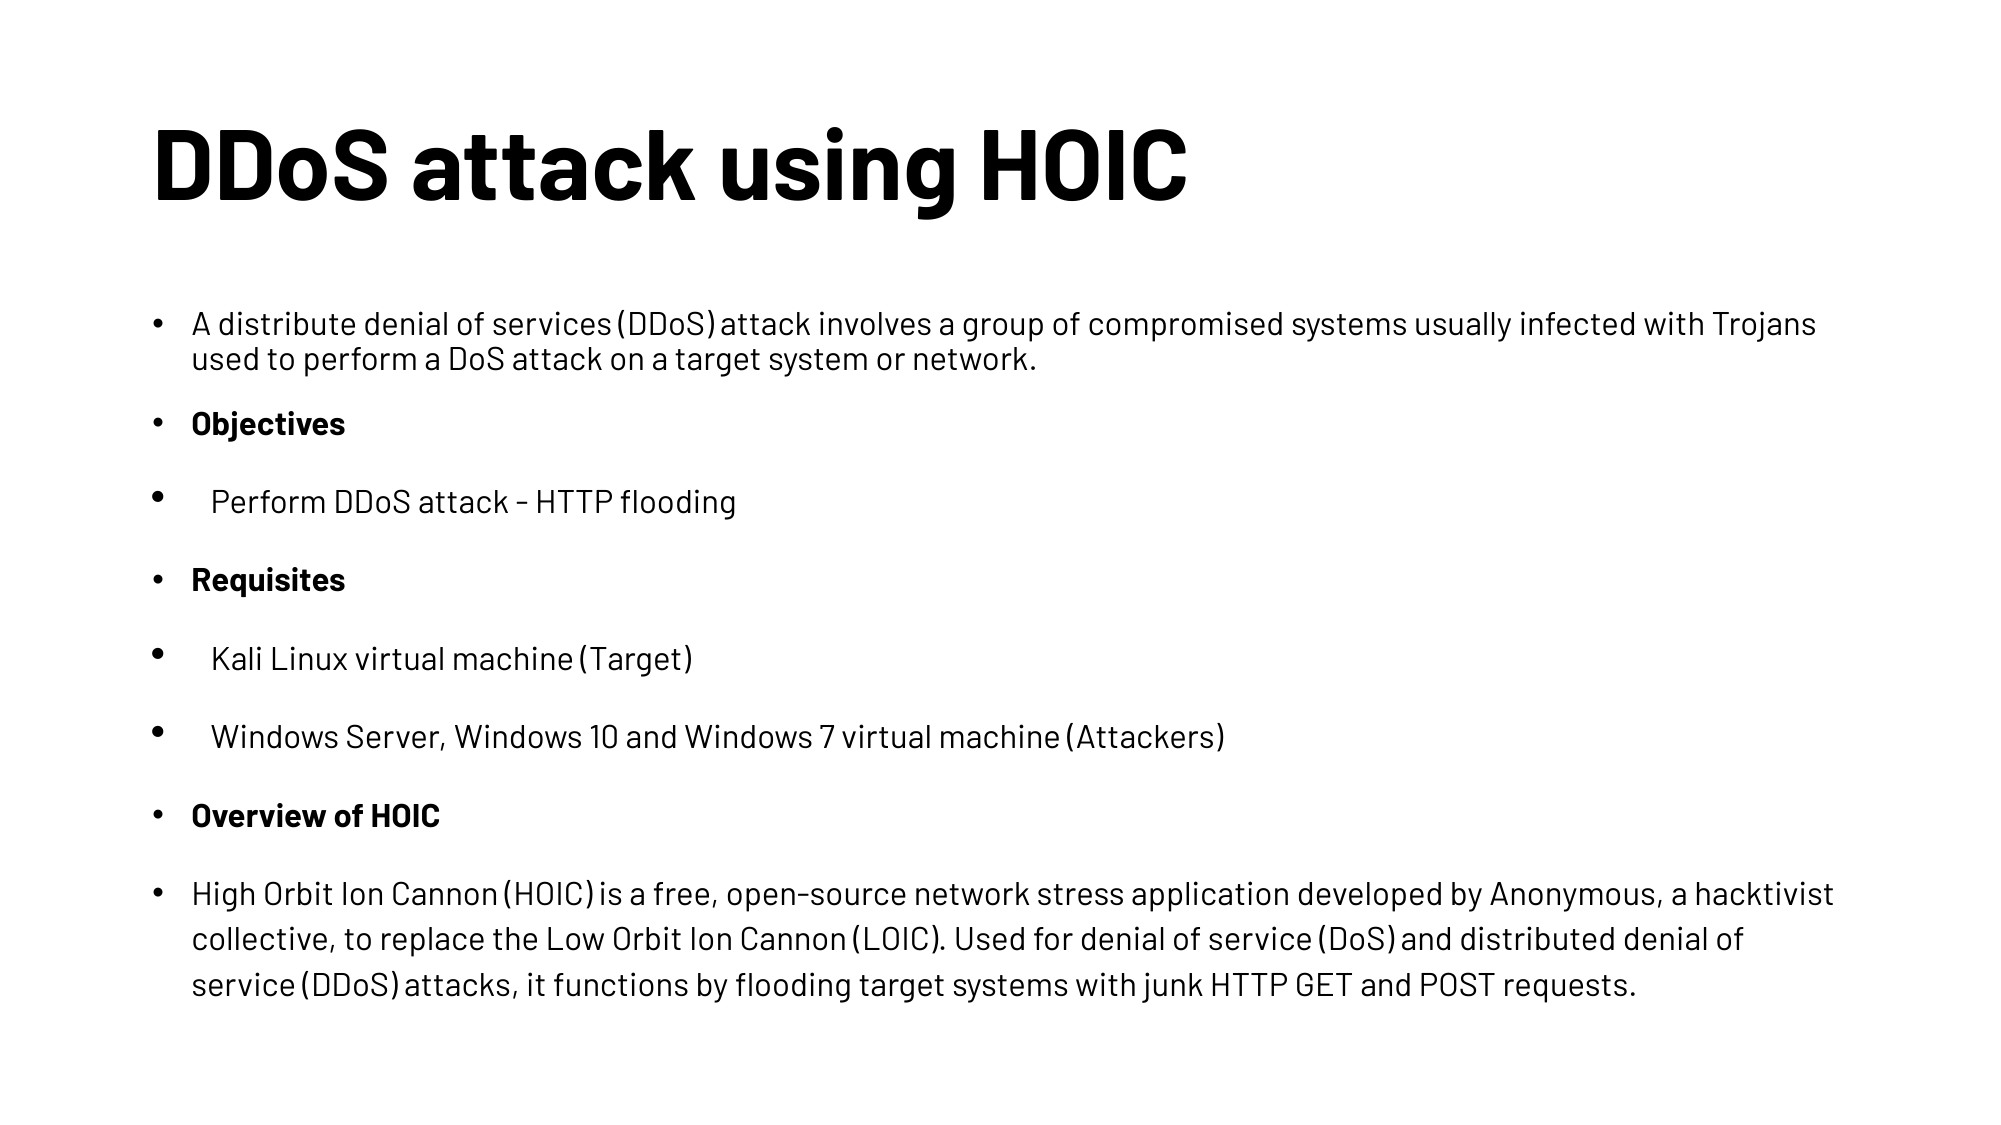

# DDoS attack using HOIC
A distribute denial of services (DDoS) attack involves a group of compromised systems usually infected with Trojans used to perform a DoS attack on a target system or network.
Objectives
Perform DDoS attack - HTTP flooding
Requisites
Kali Linux virtual machine (Target)
Windows Server, Windows 10 and Windows 7 virtual machine (Attackers)
Overview of HOIC
High Orbit Ion Cannon (HOIC) is a free, open-source network stress application developed by Anonymous, a hacktivist collective, to replace the Low Orbit Ion Cannon (LOIC). Used for denial of service (DoS) and distributed denial of service (DDoS) attacks, it functions by flooding target systems with junk HTTP GET and POST requests.